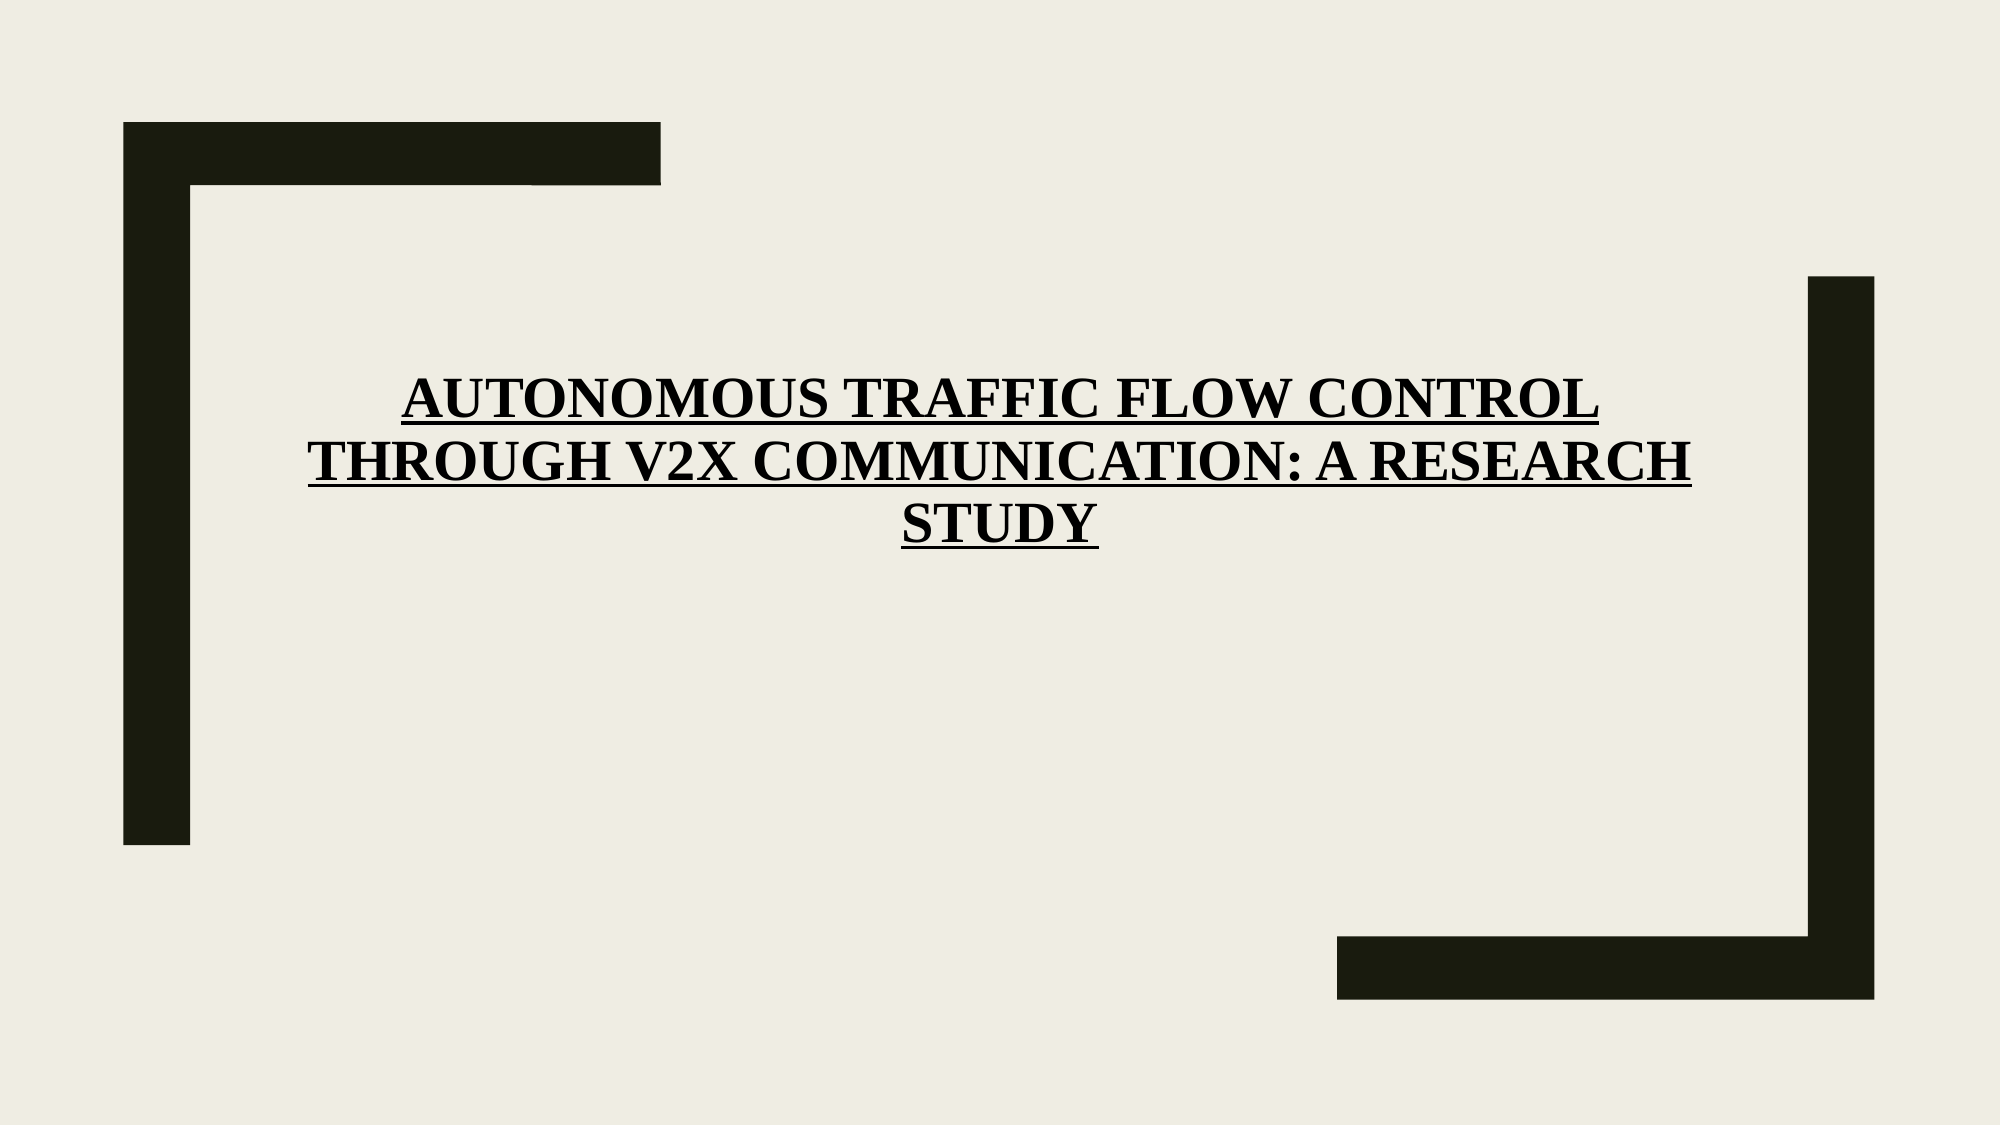

# Autonomous Traffic Flow Control through V2X Communication: A Research Study